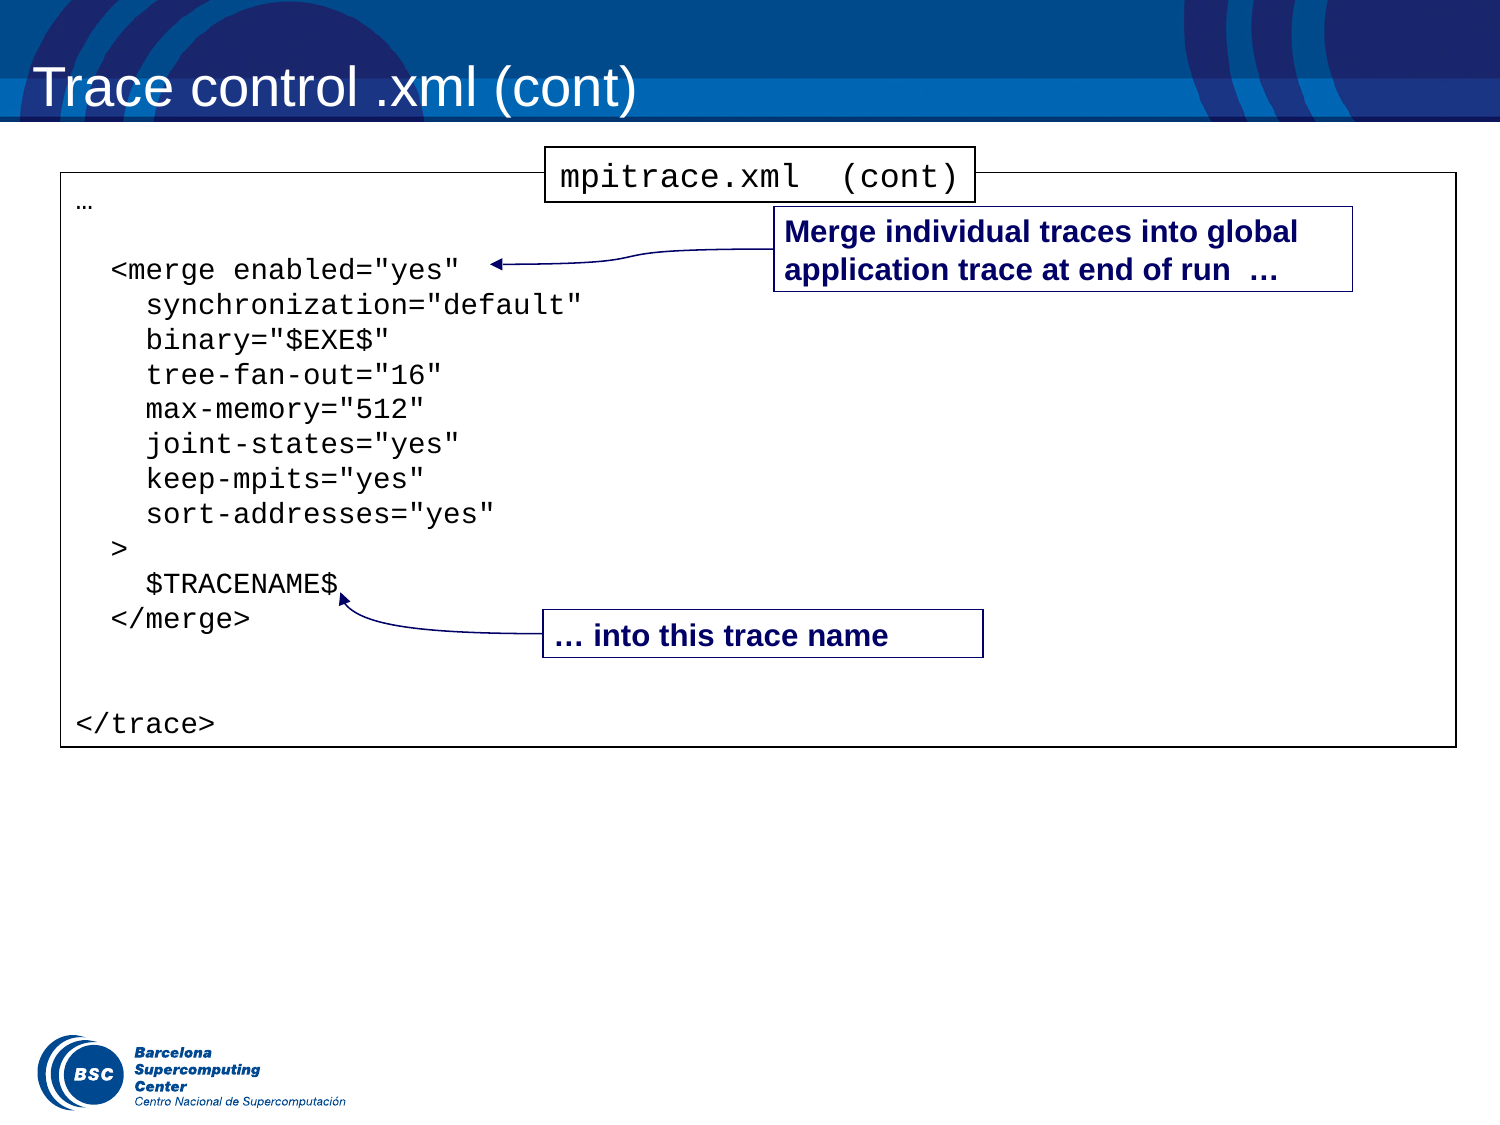

# Trace control .xml (cont)
mpitrace.xml  (cont)
…

  <merge enabled="yes"
    synchronization="default"
    binary="$EXE$"
    tree-fan-out="16"
    max-memory="512"
    joint-states="yes"
    keep-mpits="yes"
    sort-addresses="yes"
  >
    $TRACENAME$
  </merge>

</trace>
Merge individual traces into global application trace at end of run  …

… into this trace name